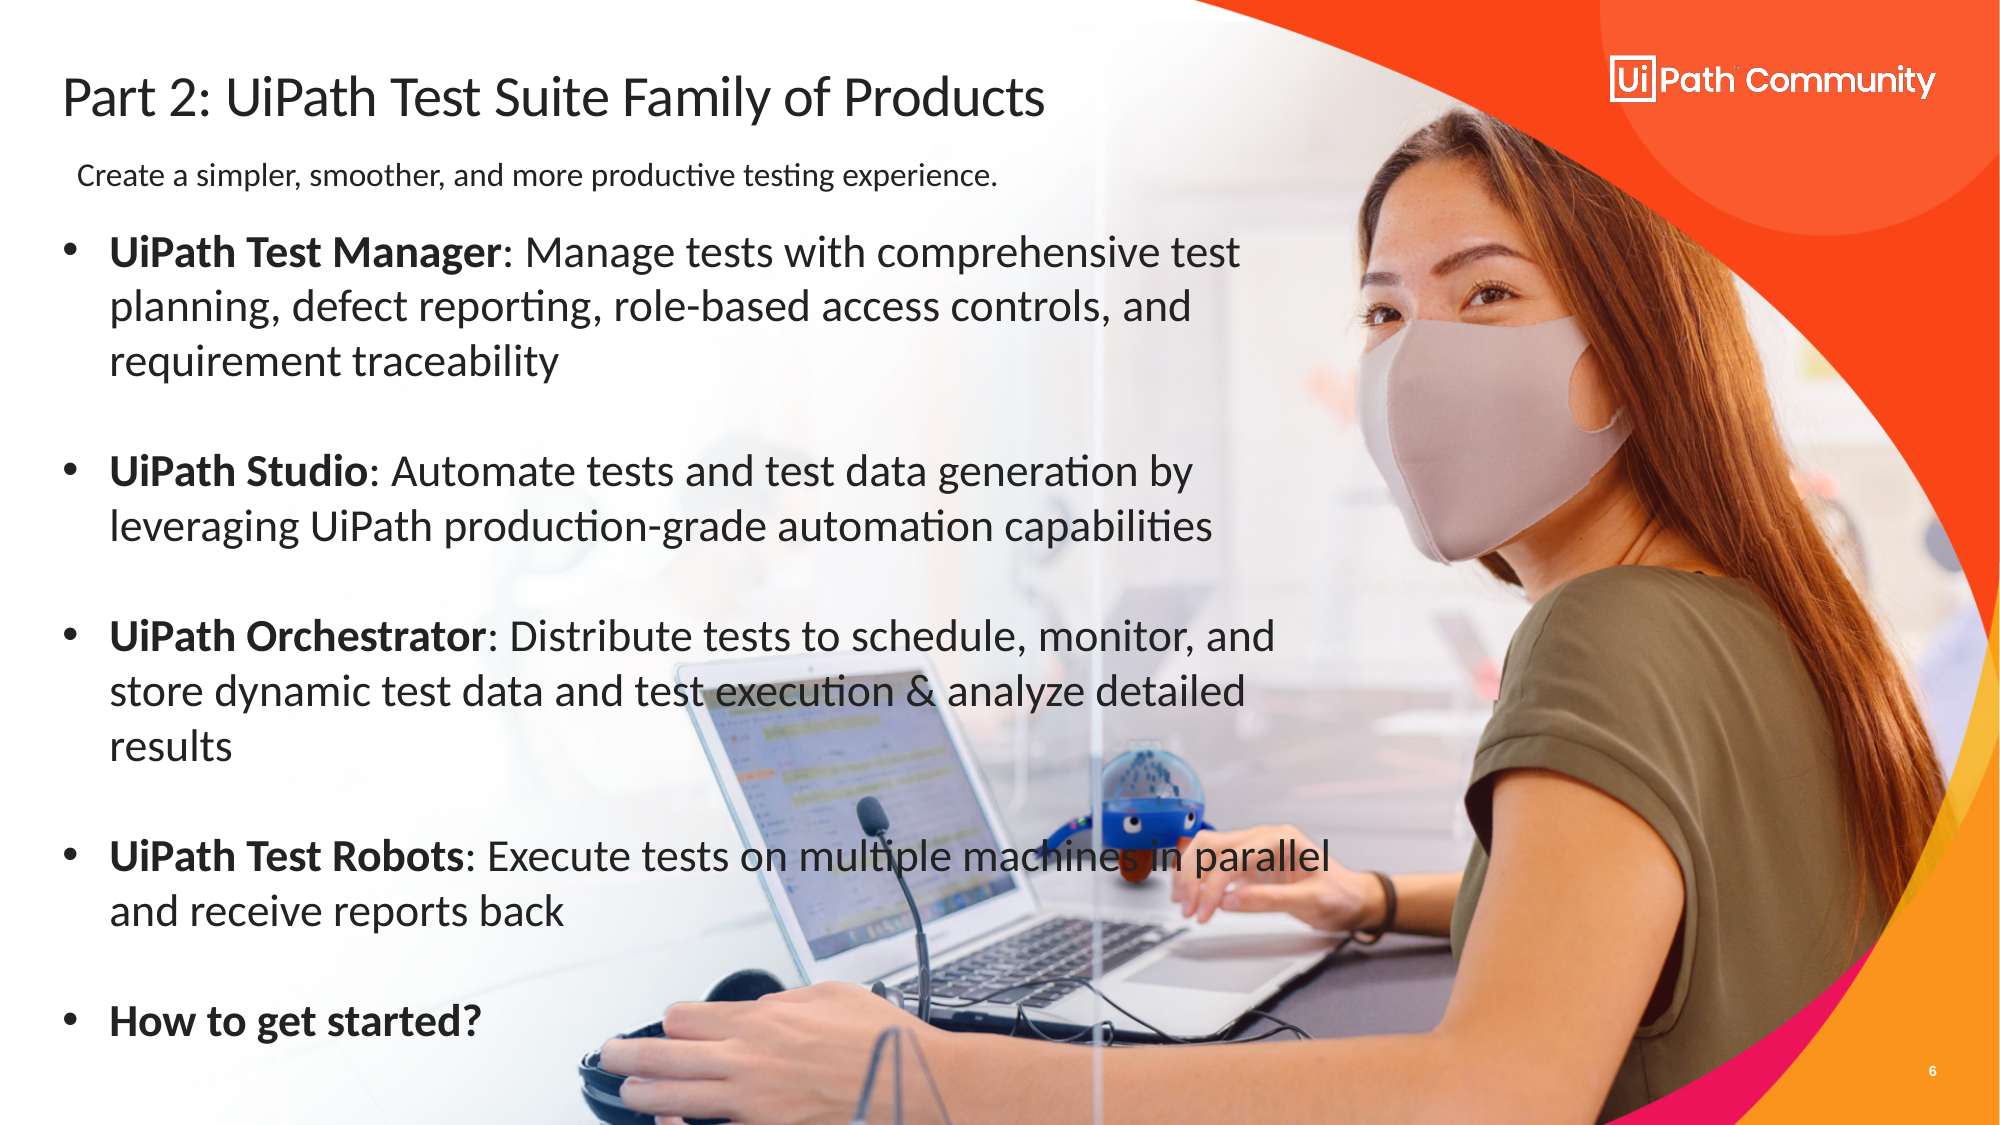

Part 2: UiPath Test Suite Family of Products
Create a simpler, smoother, and more productive testing experience.
UiPath Test Manager: Manage tests with comprehensive test planning, defect reporting, role-based access controls, and requirement traceability

UiPath Studio: Automate tests and test data generation by leveraging UiPath production-grade automation capabilities

UiPath Orchestrator: Distribute tests to schedule, monitor, and store dynamic test data and test execution & analyze detailed results

UiPath Test Robots: Execute tests on multiple machines in parallel and receive reports back

How to get started?